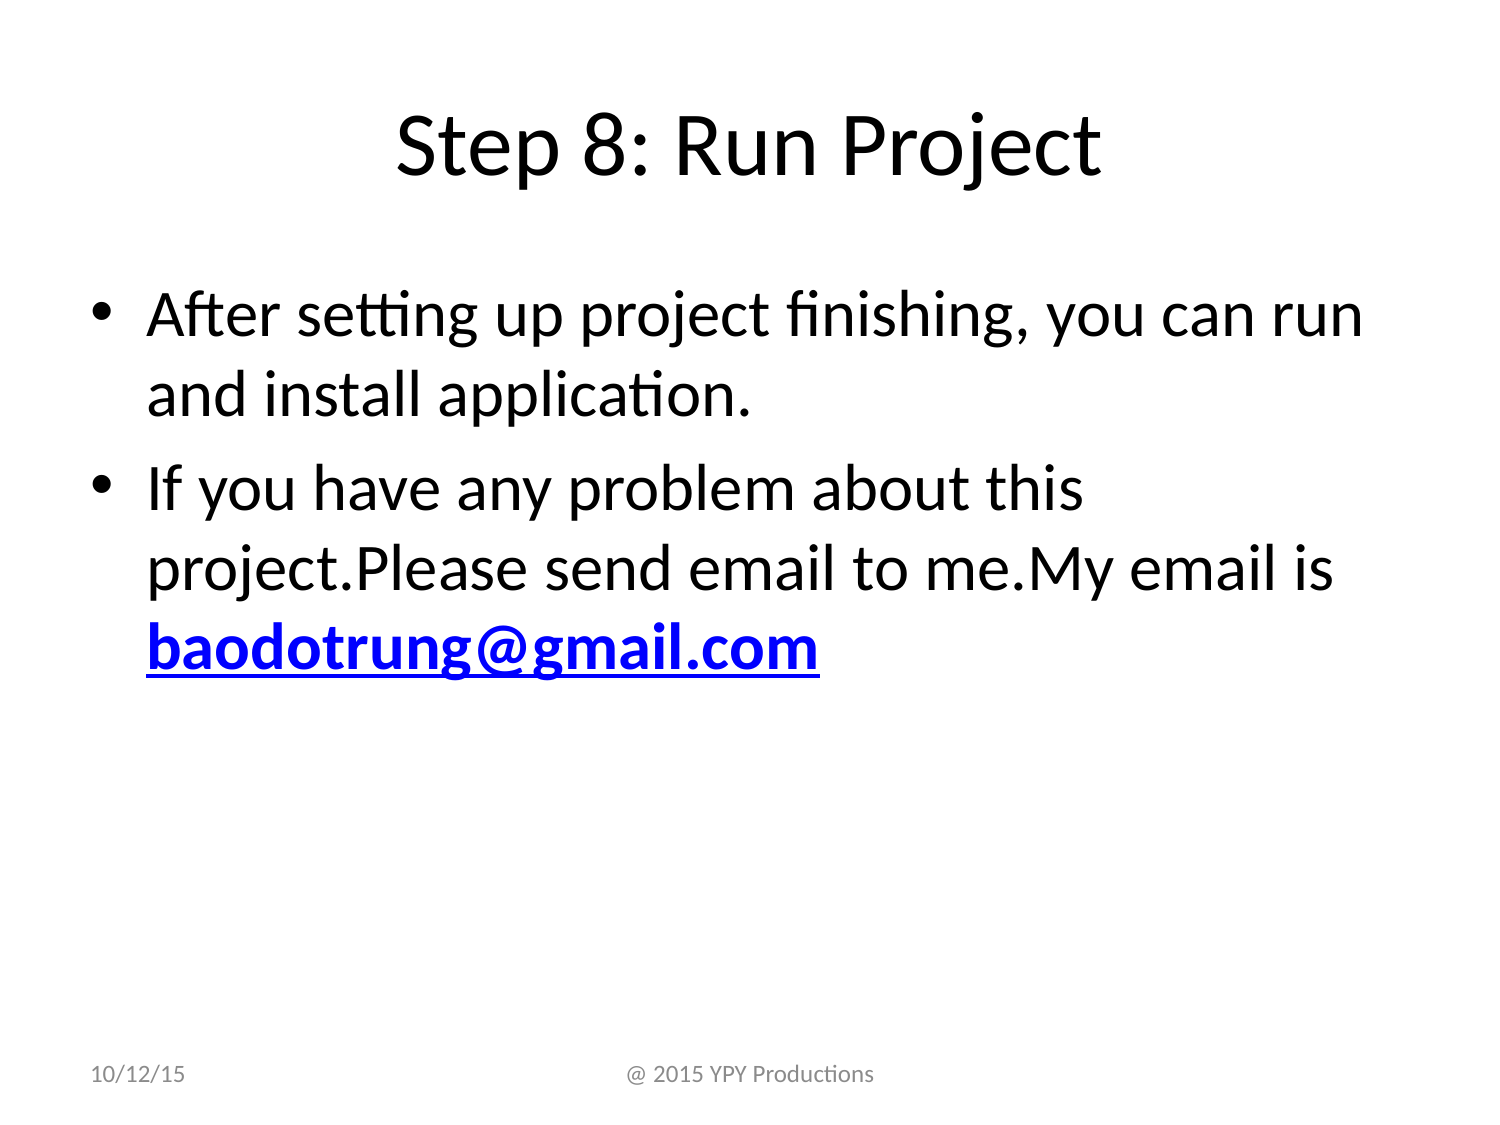

# Step 8: Run Project
After setting up project finishing, you can run and install application.
If you have any problem about this project.Please send email to me.My email is baodotrung@gmail.com

10/12/15
@ 2015 YPY Productions